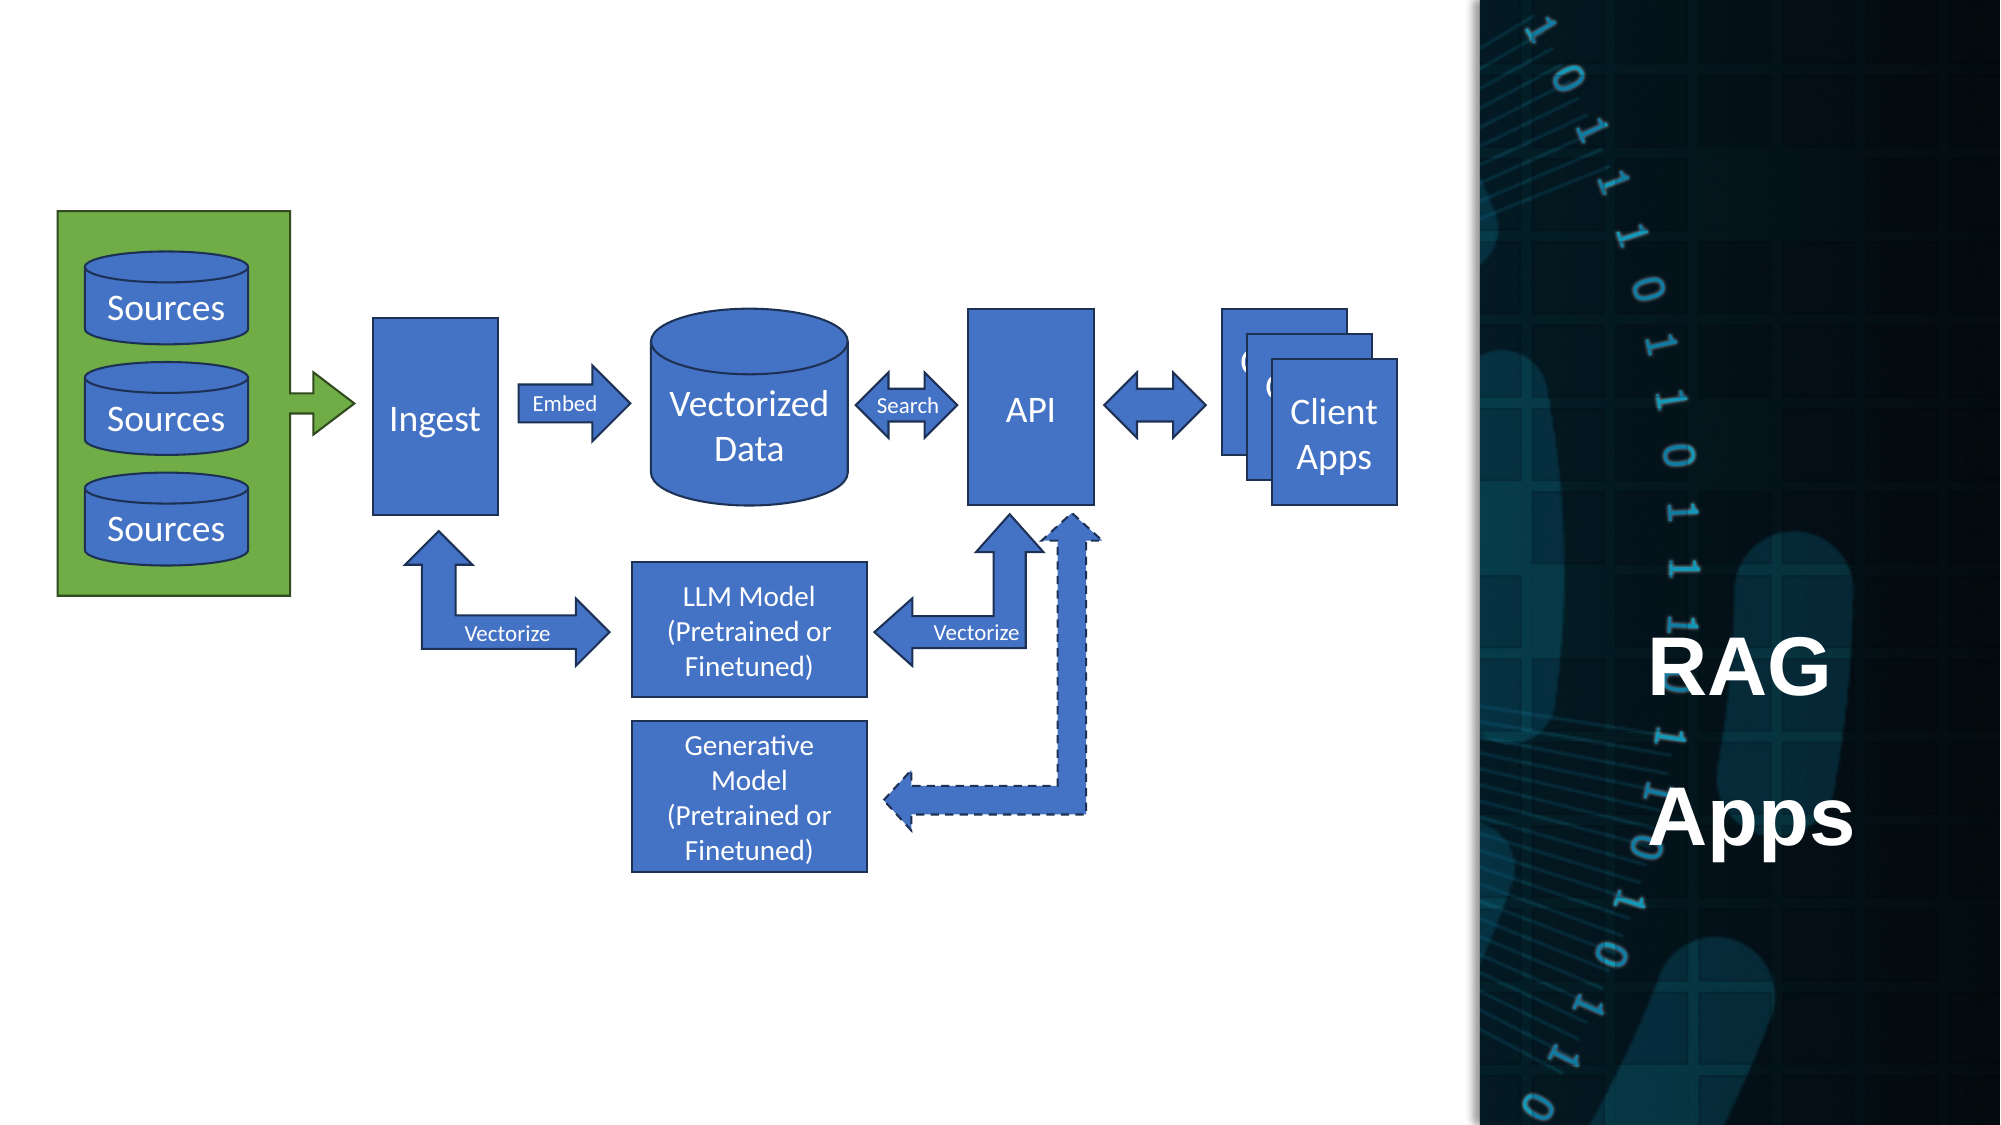

RAG
 Apps

Sources
Vectorized Data
API
Client
Apps
Ingest
Client
Apps
Client
Apps
Sources

Embed
Search
Sources

LLM Model
(Pretrained or Finetuned)
Vectorize
Vectorize
Generate
Generative Model
(Pretrained or Finetuned)
Generate